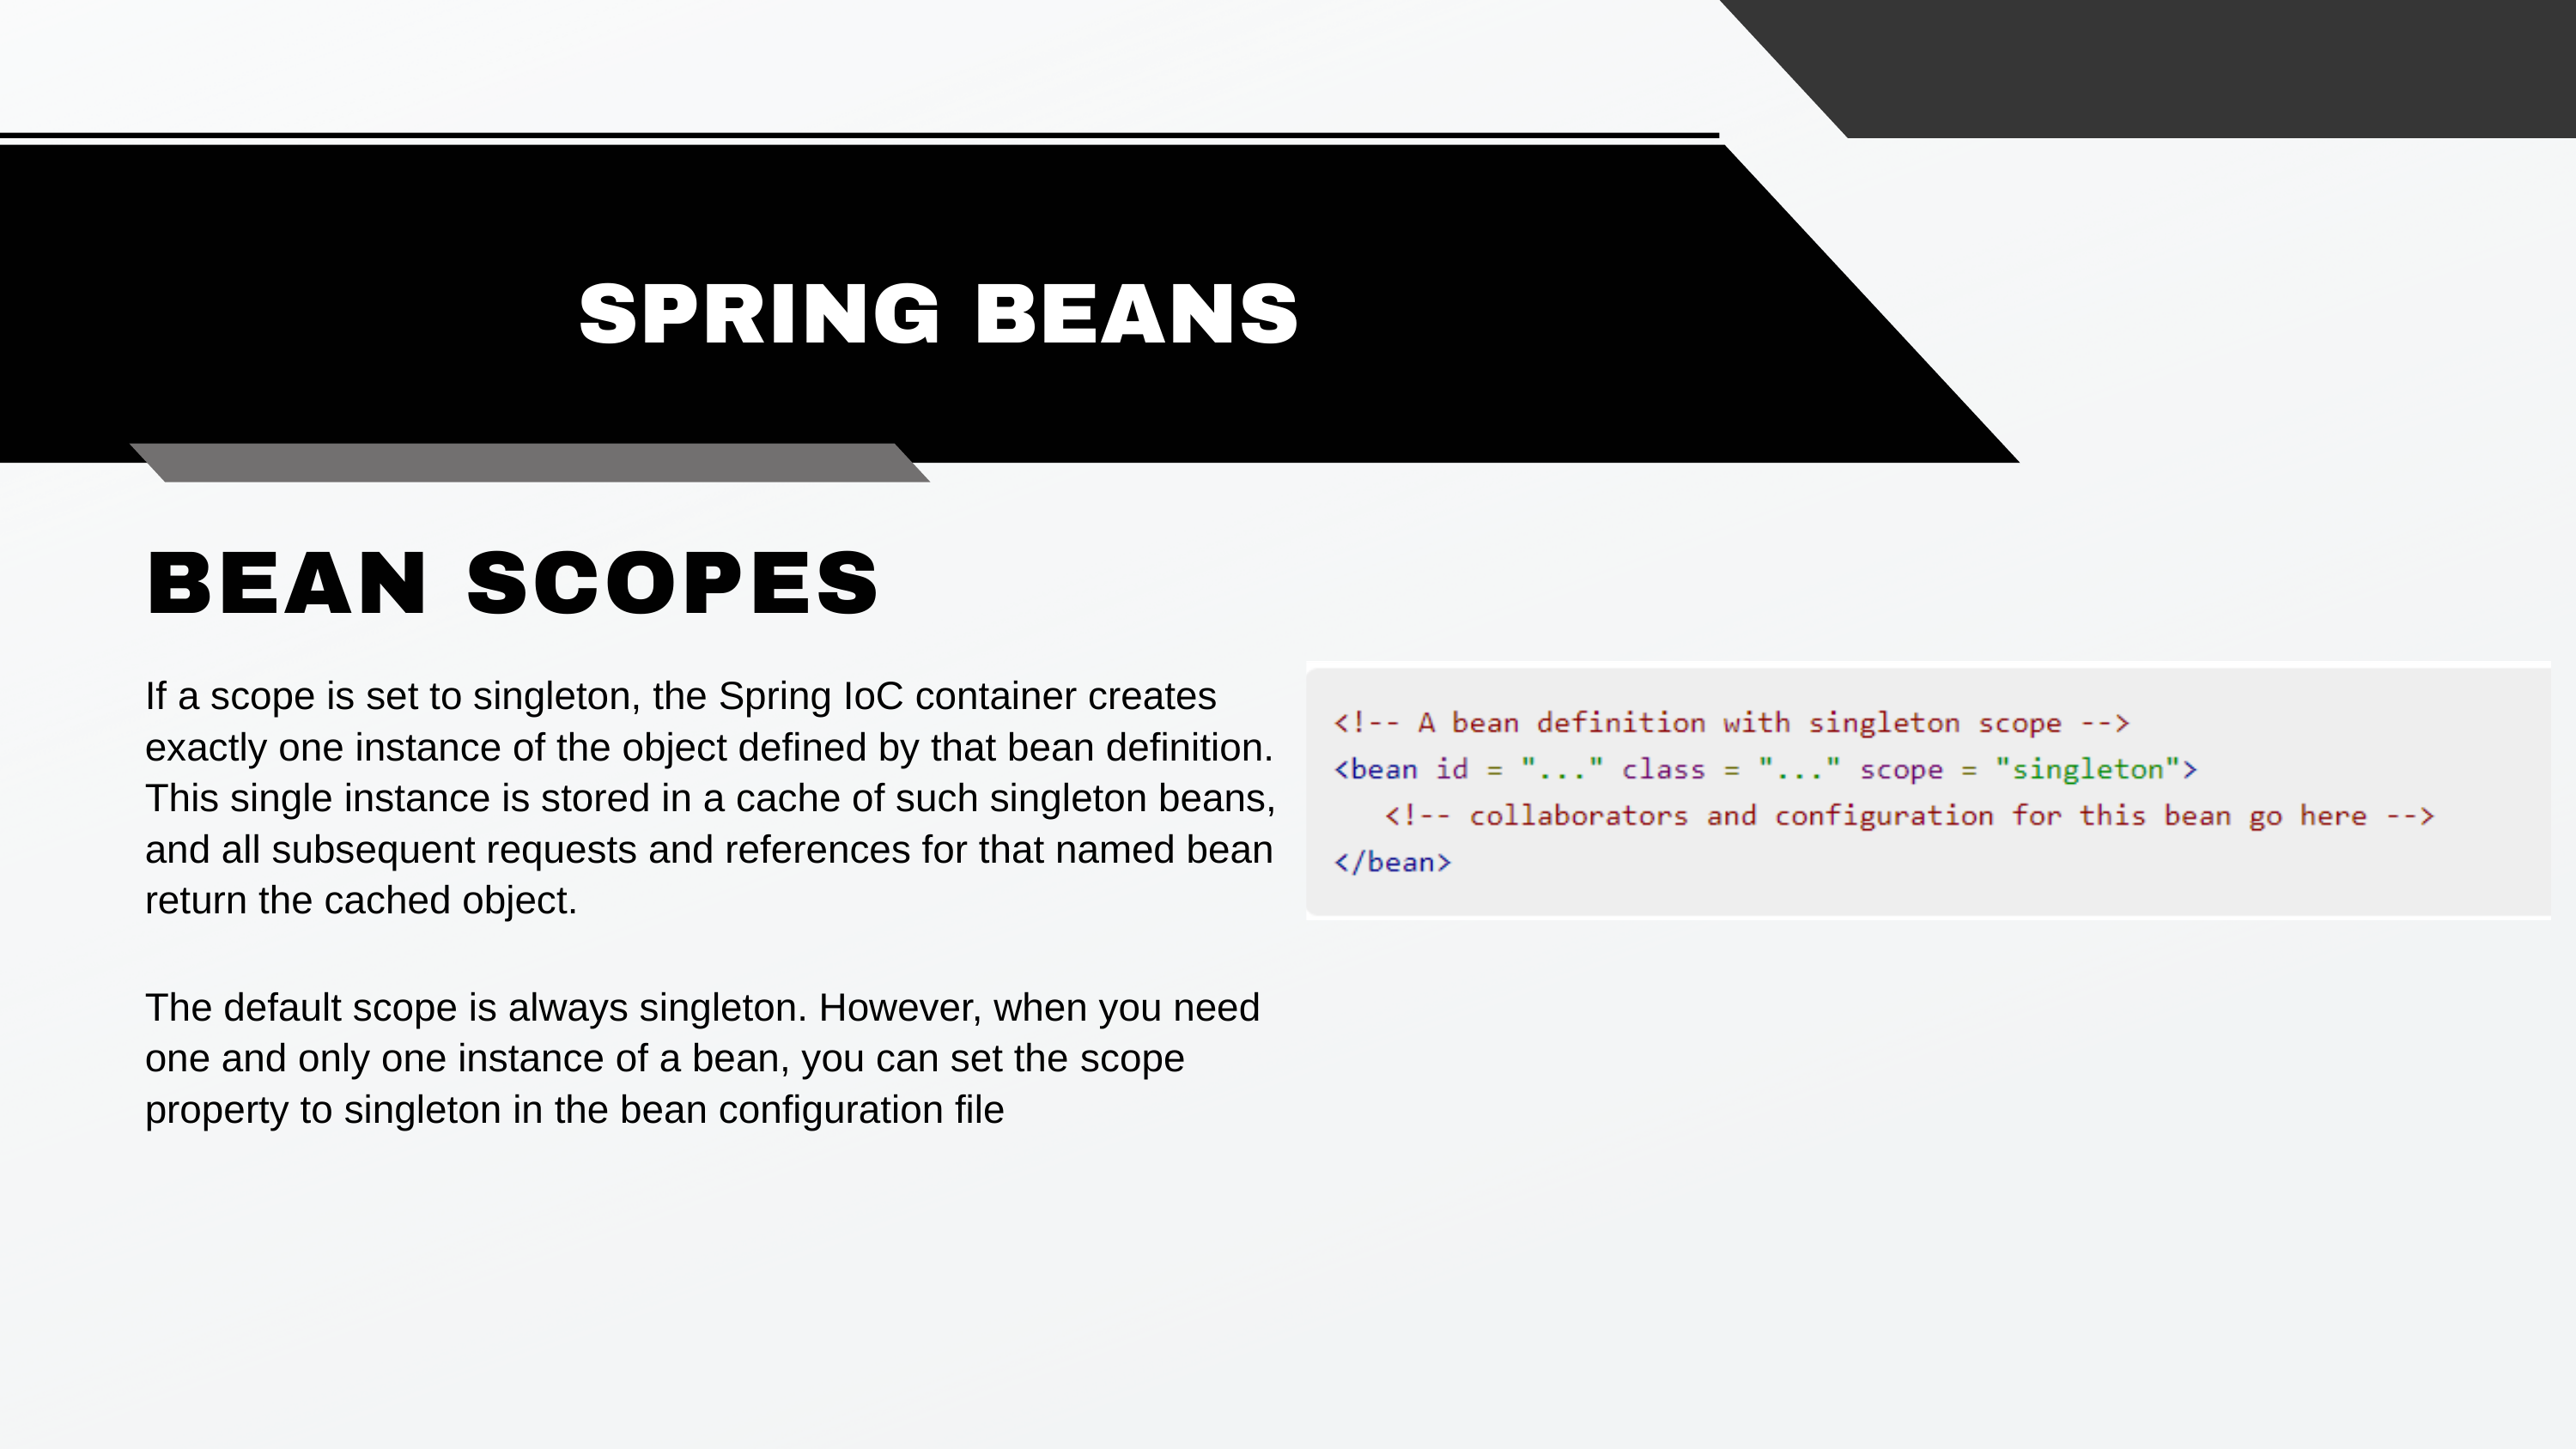

SPRING BEANS

BEAN SCOPES

If a scope is set to singleton, the Spring IoC container creates exactly one instance of the object defined by that bean definition. This single instance is stored in a cache of such singleton beans, and all subsequent requests and references for that named bean return the cached object.
The default scope is always singleton. However, when you need one and only one instance of a bean, you can set the scope property to singleton in the bean configuration file